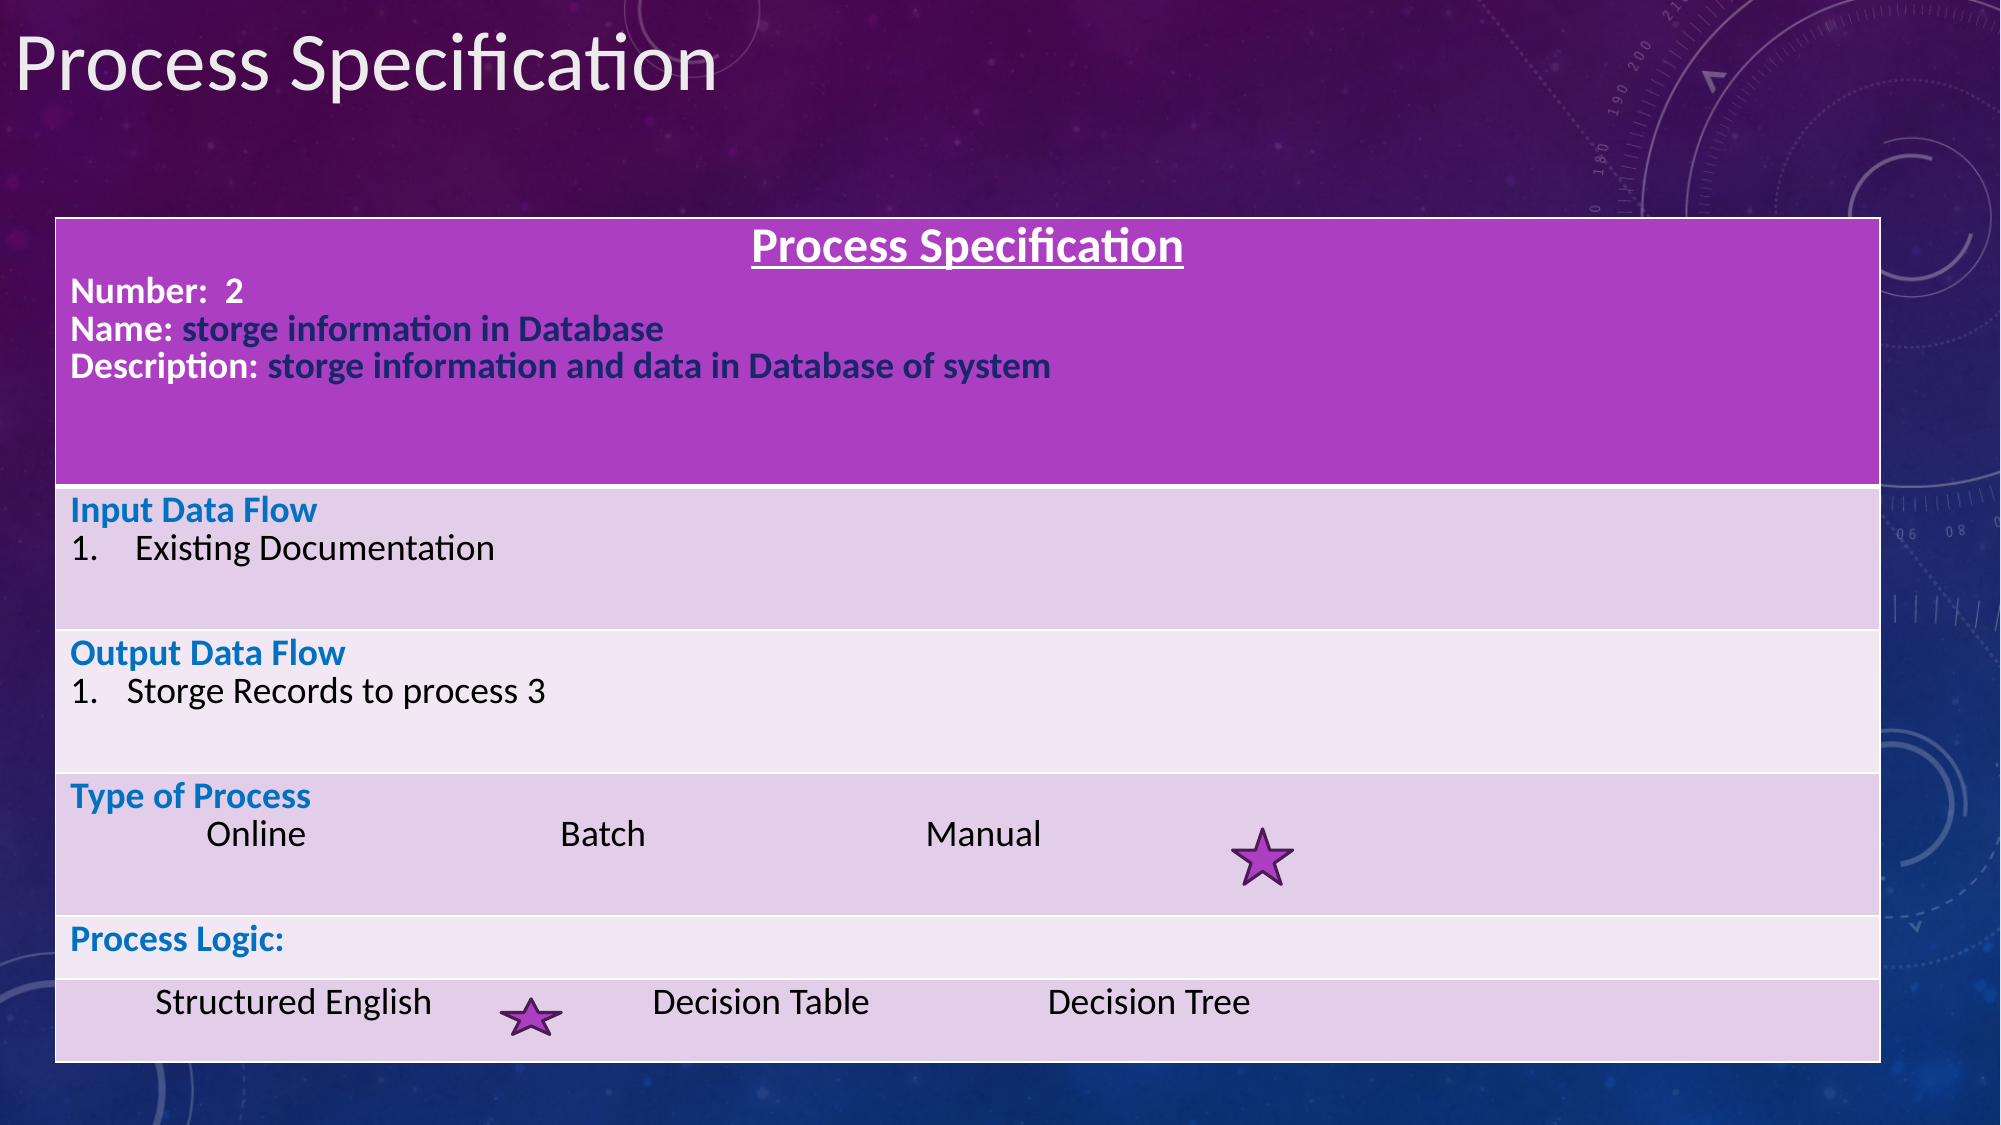

Process Specification
| Process Specification Number: 2 Name: storge information in Database Description: storge information and data in Database of system |
| --- |
| Input Data Flow Existing Documentation |
| Output Data Flow Storge Records to process 3 |
| Type of Process Online Batch Manual |
| Process Logic: |
| Structured English Decision Table Decision Tree |